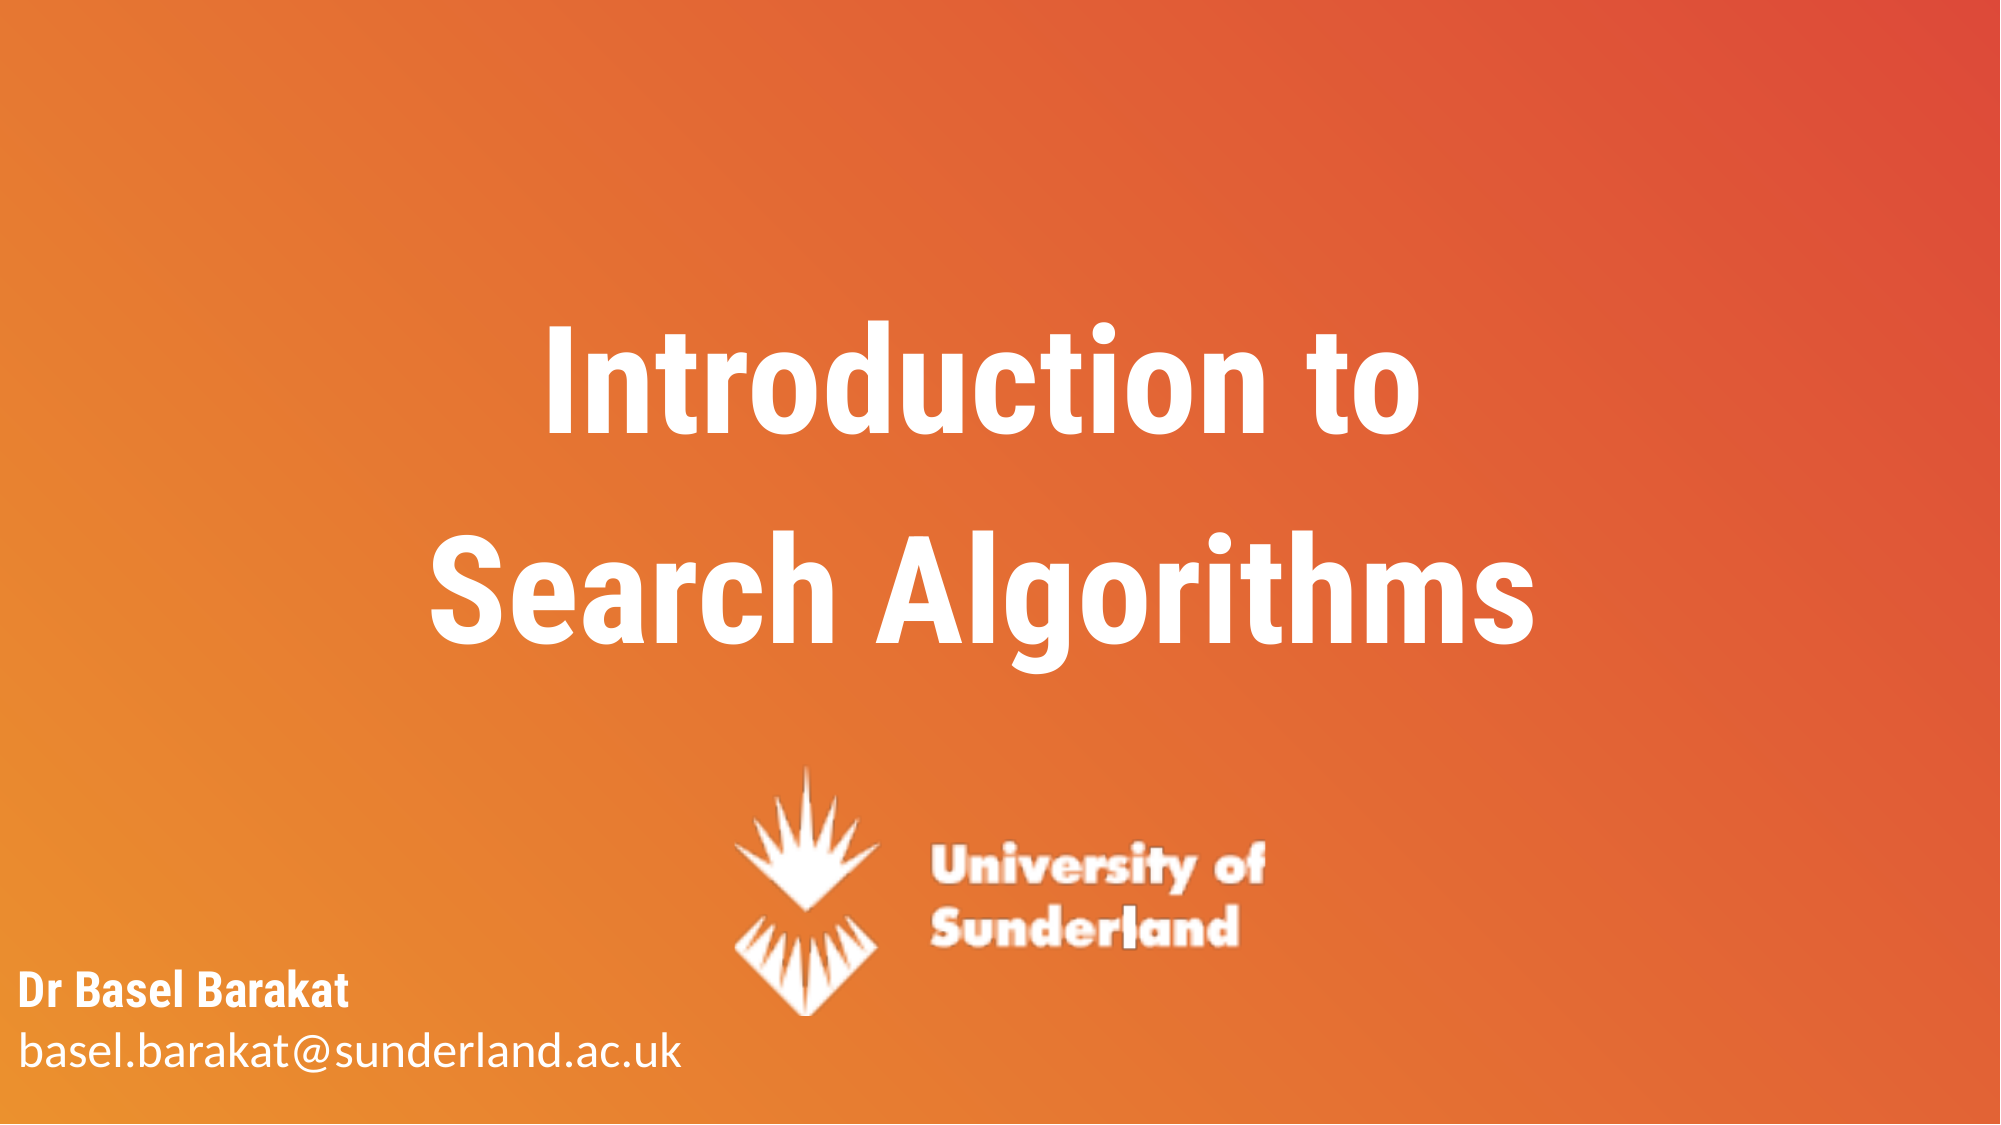

Introduction to
Search Algorithms
Dr Basel Barakat
basel.barakat@sunderland.ac.uk